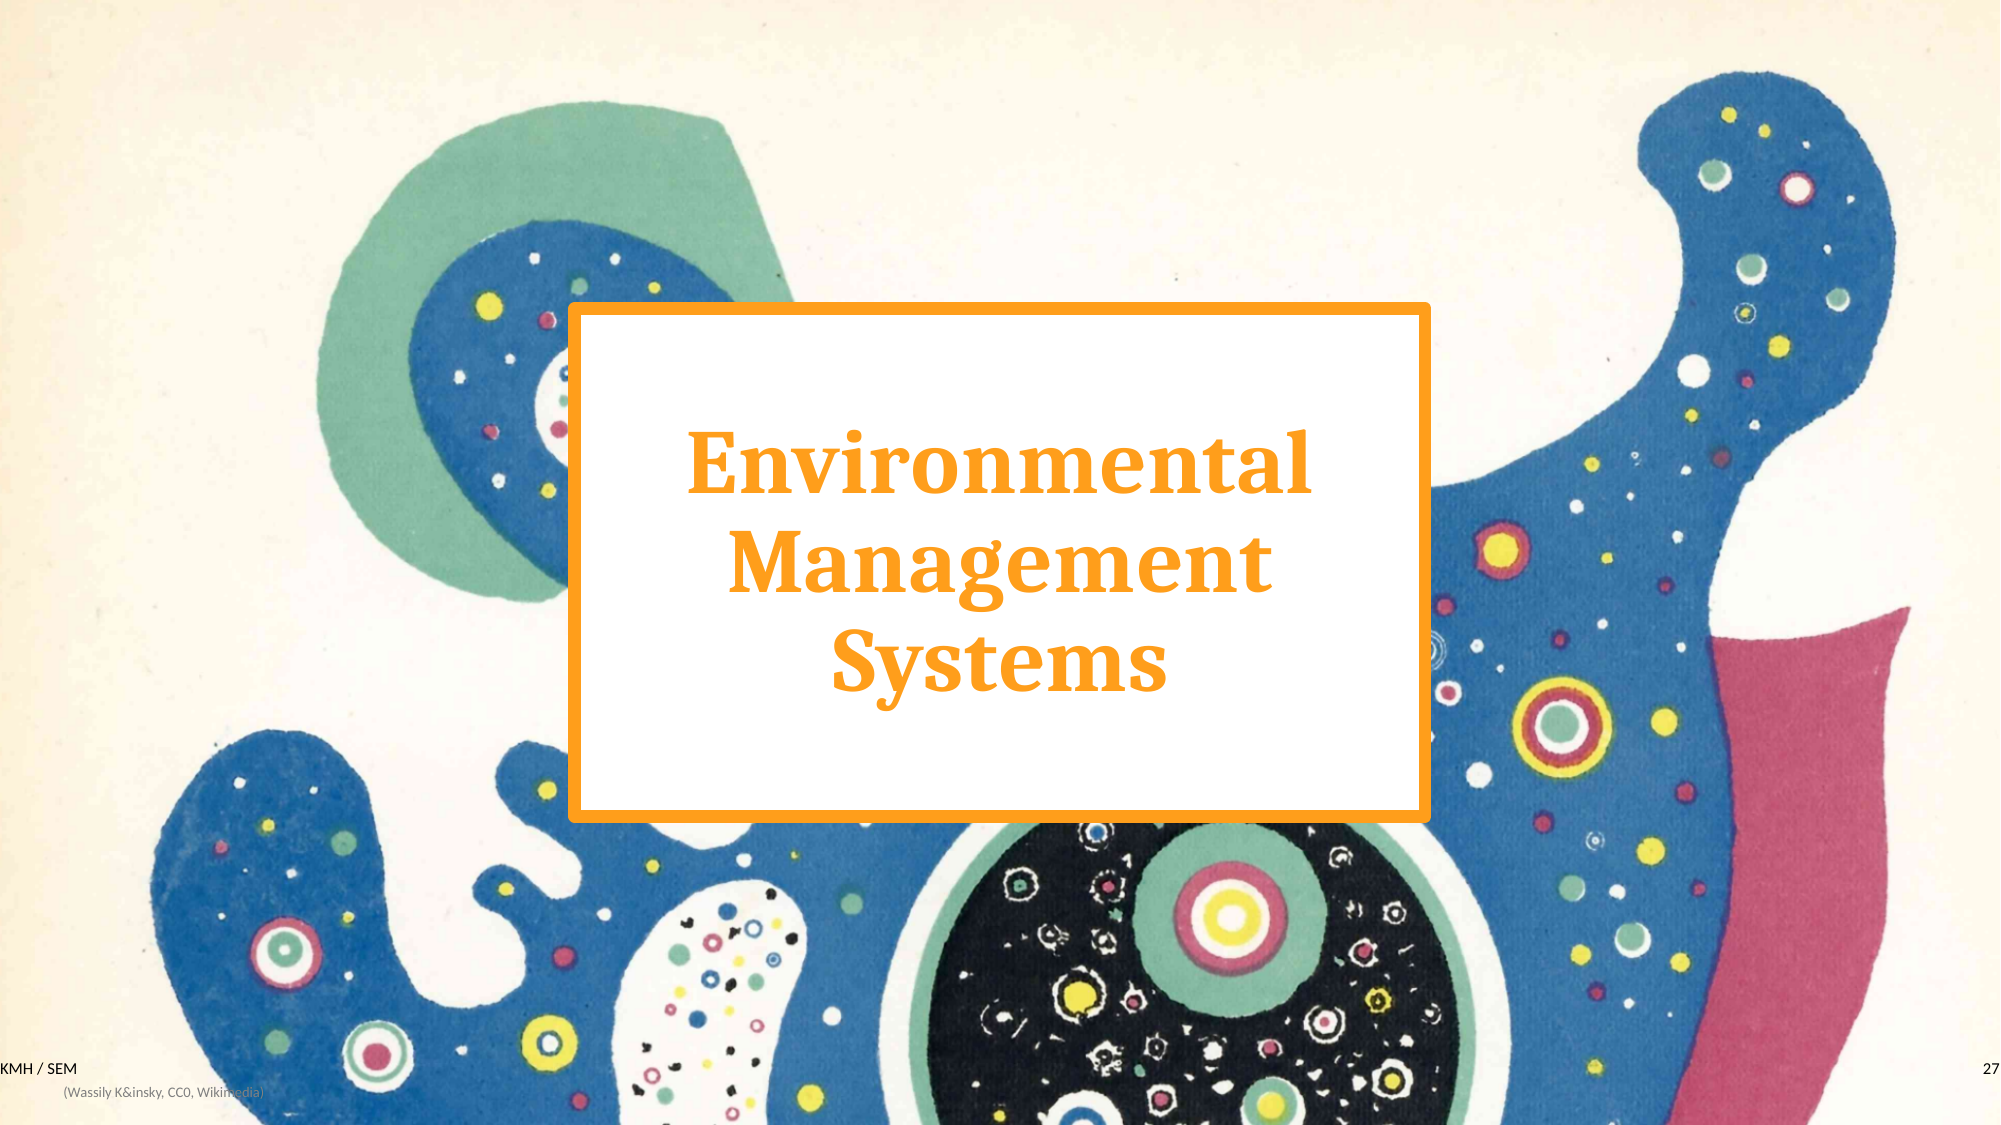

# Environmental Management Systems
KMH / SEM
27